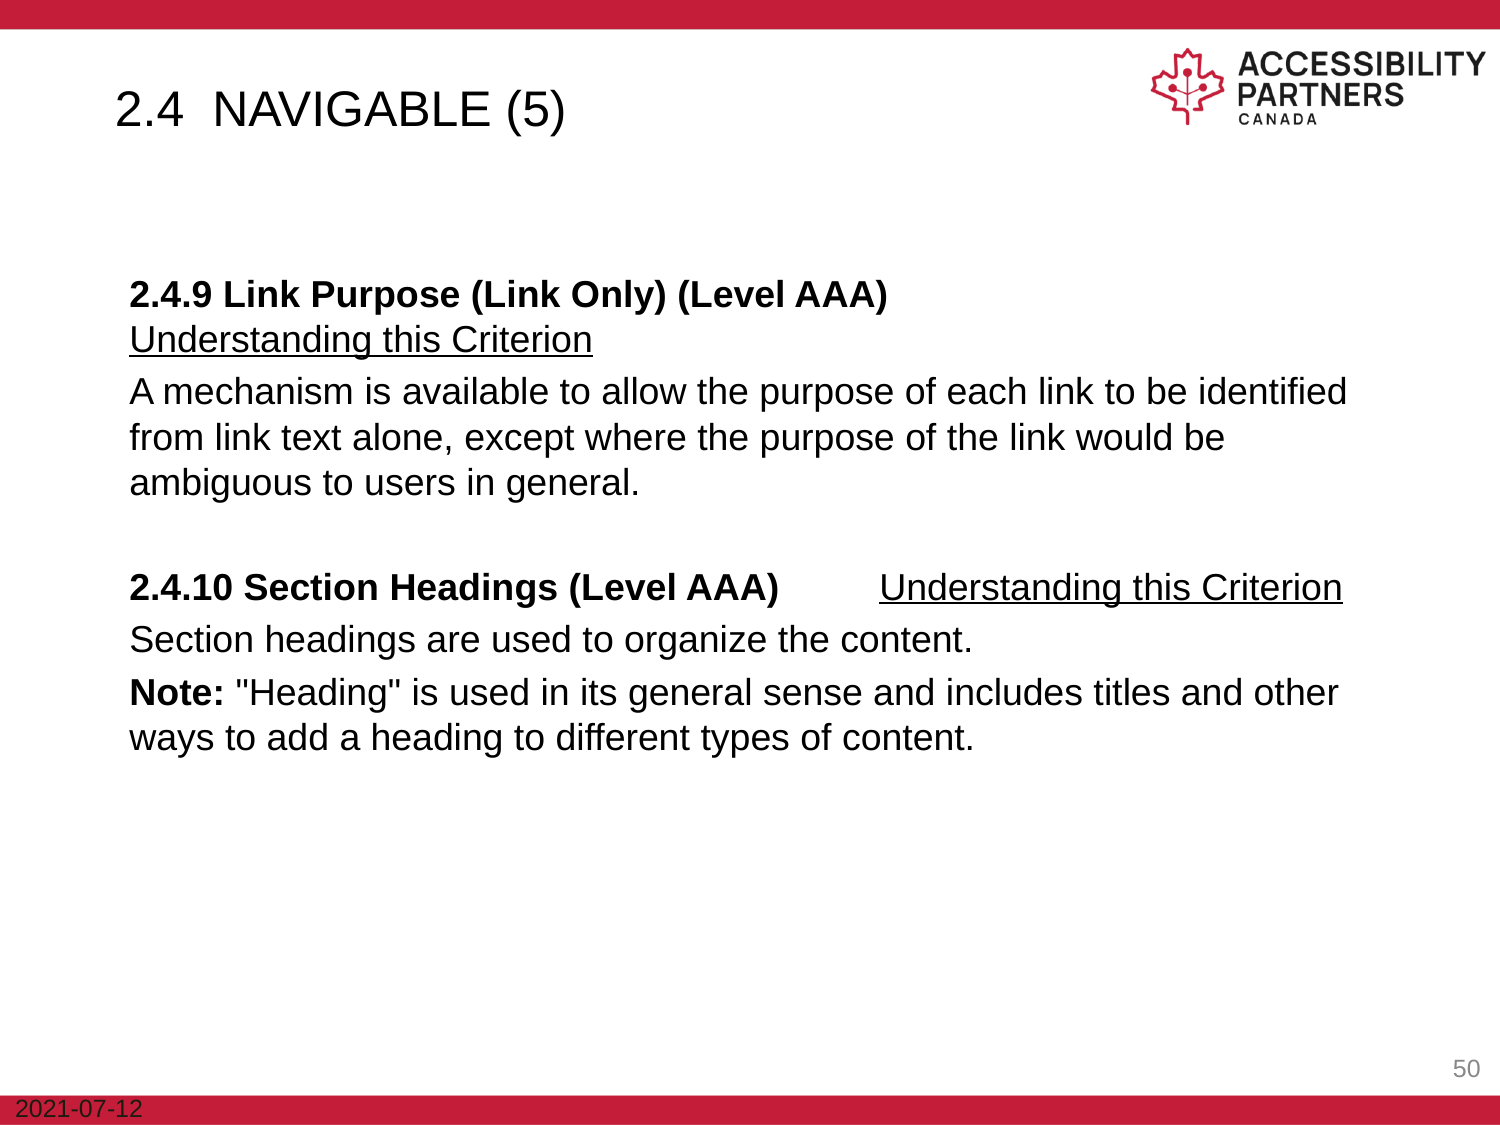

2.4  NAVIGABLE (5)
2.4.9 Link Purpose (Link Only) (Level AAA)	Understanding this Criterion
A mechanism is available to allow the purpose of each link to be identified from link text alone, except where the purpose of the link would be ambiguous to users in general.

2.4.10 Section Headings (Level AAA)	Understanding this Criterion
Section headings are used to organize the content.
Note: "Heading" is used in its general sense and includes titles and other ways to add a heading to different types of content.

50
2021-07-12